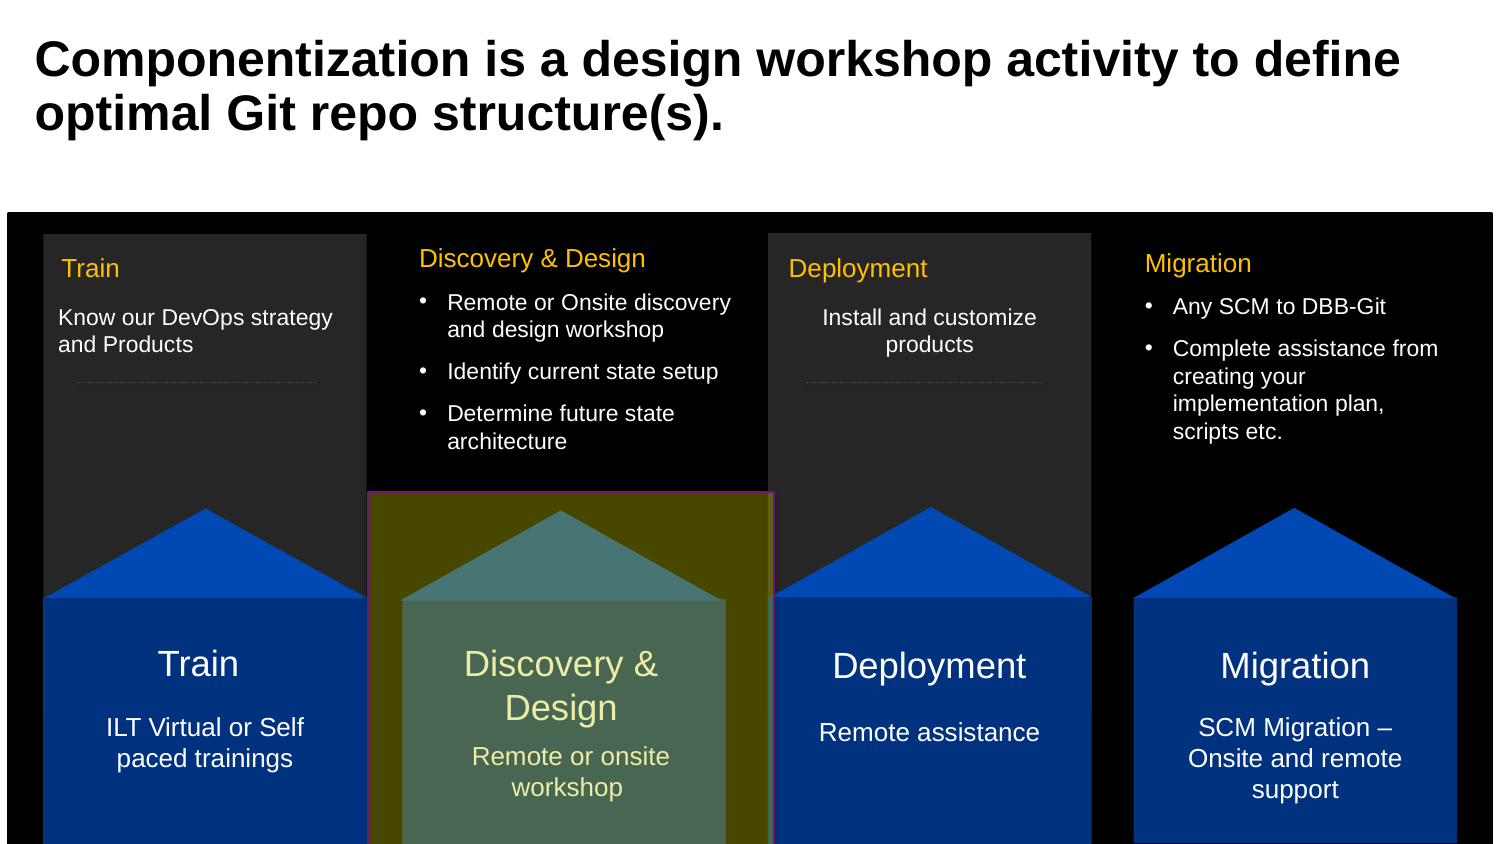

# Componentization is a design workshop activity to define optimal Git repo structure(s).

Discovery & Design
Remote or Onsite discovery and design workshop
Identify current state setup
Determine future state architecture

Migration
Any SCM to DBB-Git
Complete assistance from creating your implementation plan, scripts etc.
Train
Deployment
Install and customize products
Know our DevOps strategy and Products
Cloud entry point
emphasis to-date

Deployment
Remote assistance

Train
ILT Virtual or Self paced trainings
Discovery & Design
Migration
Migrate
Innovate
SCM Migration – Onsite and remote support
Lift & shift applications and workloads
Build new
cloud native applications
 Remote or onsite workshop
IBM Systems / Dependency Based Build client presentation/ January 2020/ © 2020 IBM Corporation